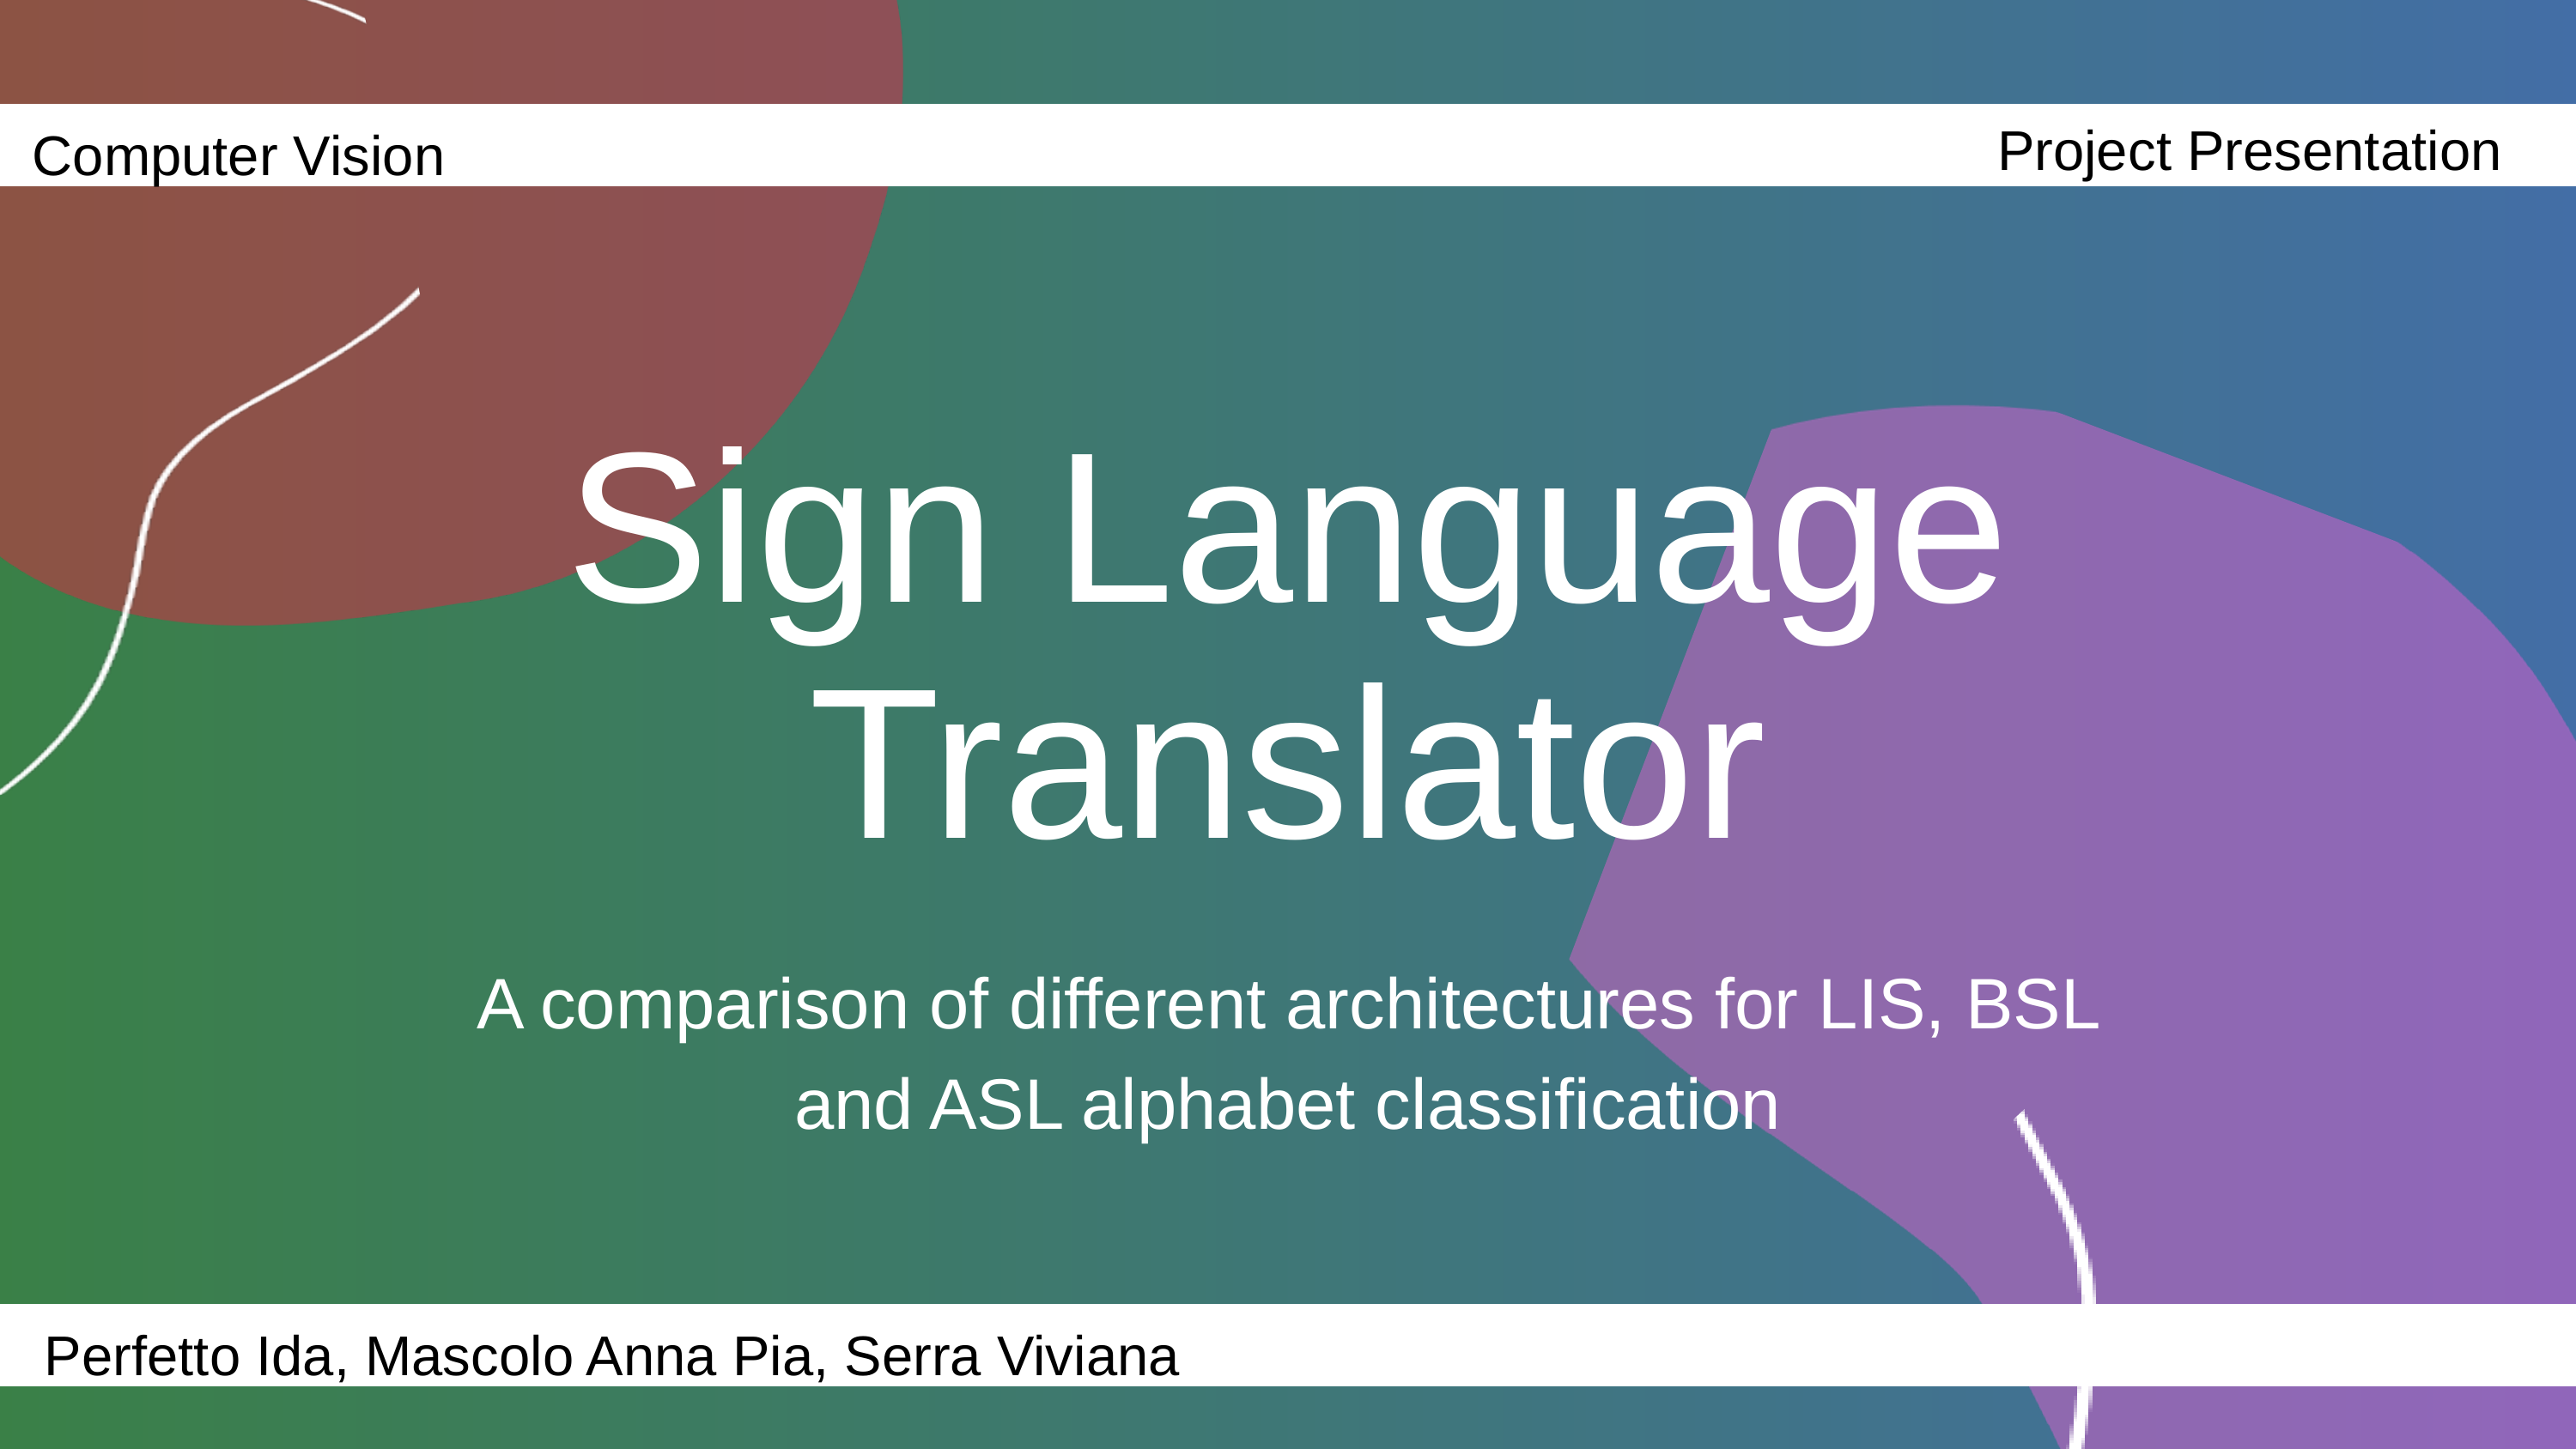

Project Presentation

Computer Vision

Sign Language Translator
A comparison of different architectures for LIS, BSL and ASL alphabet classification

Perfetto Ida, Mascolo Anna Pia, Serra Viviana